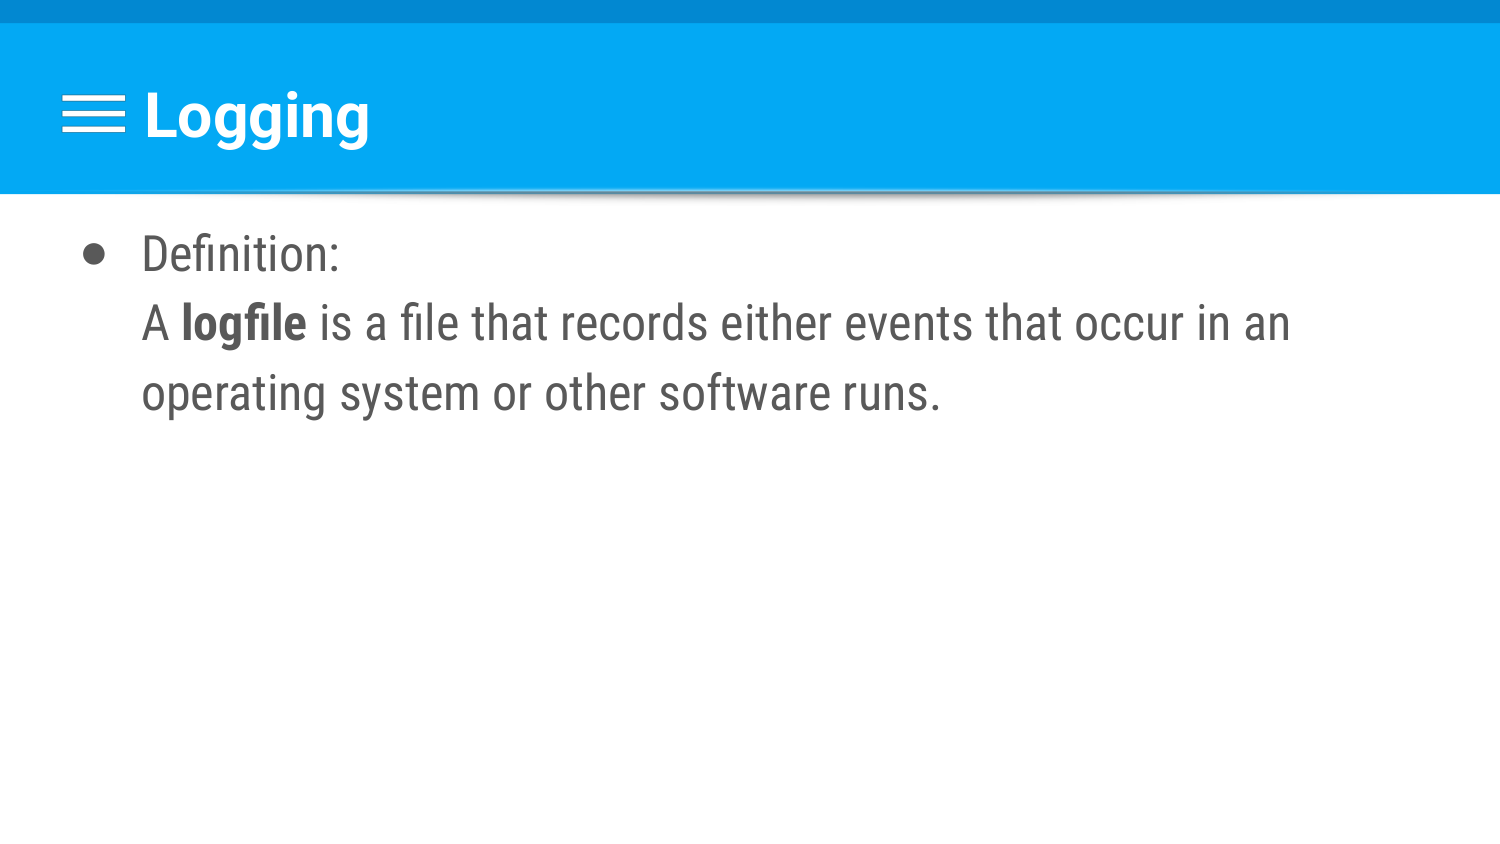

# Logging
Definition:
A logfile is a file that records either events that occur in an operating system or other software runs.